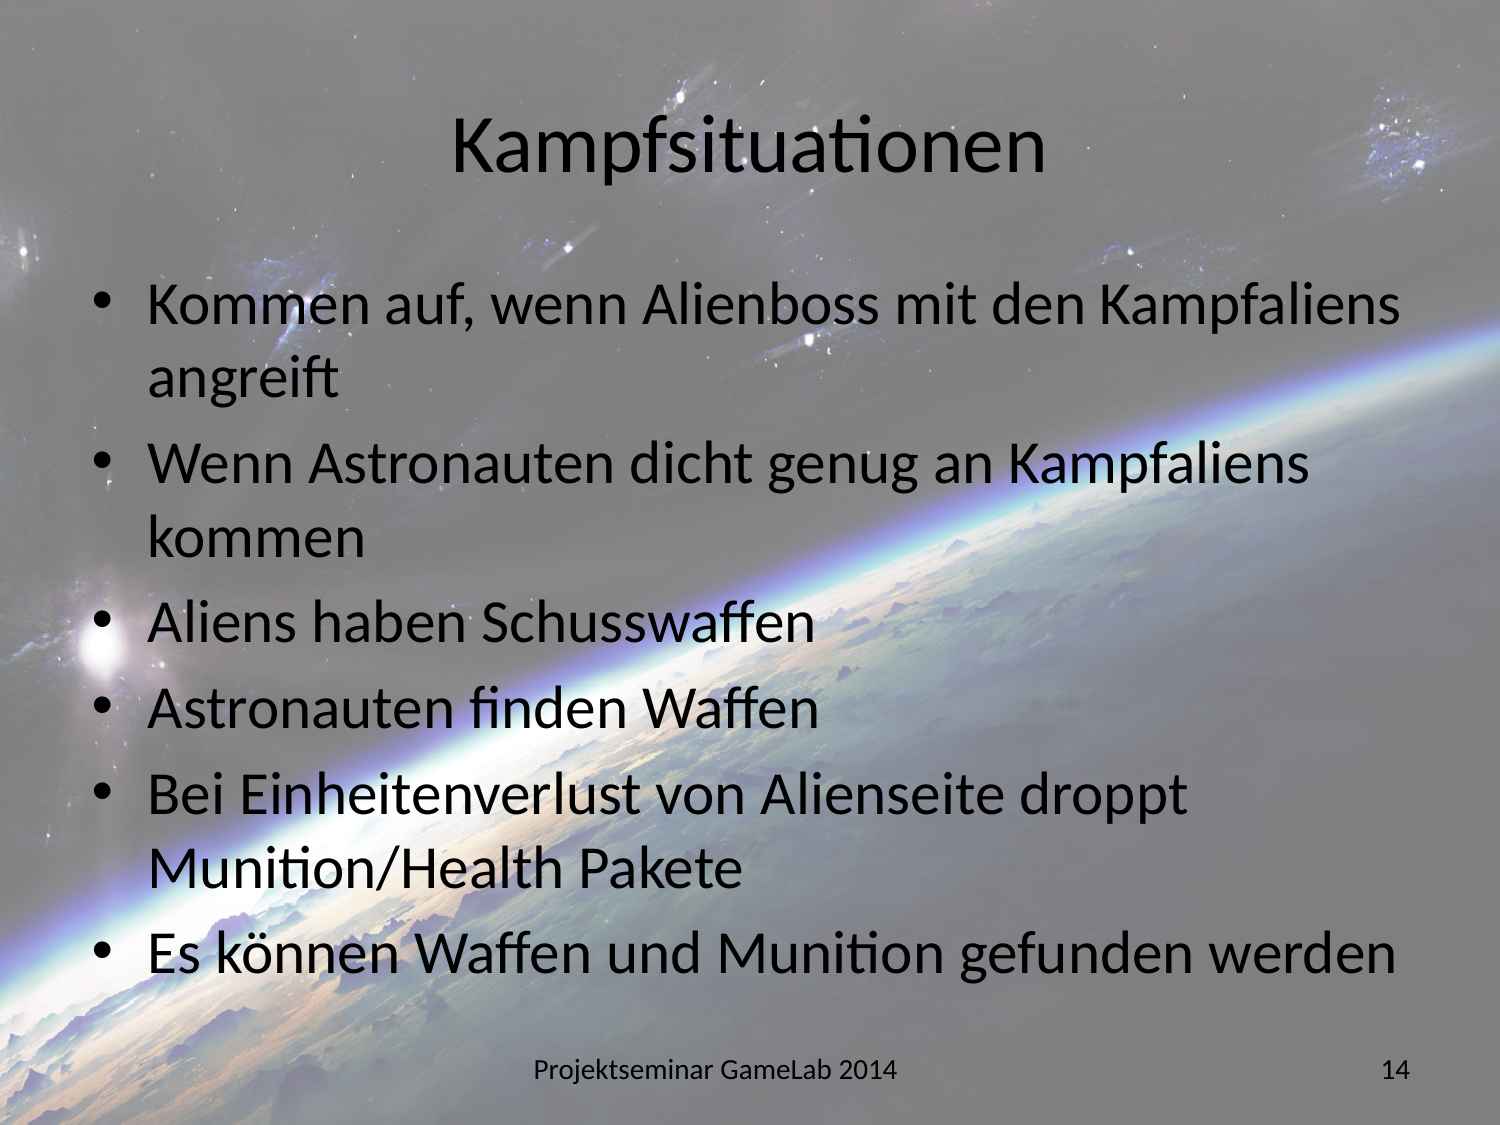

# Kampfsituationen
Kommen auf, wenn Alienboss mit den Kampfaliens angreift
Wenn Astronauten dicht genug an Kampfaliens kommen
Aliens haben Schusswaffen
Astronauten finden Waffen
Bei Einheitenverlust von Alienseite droppt Munition/Health Pakete
Es können Waffen und Munition gefunden werden
Projektseminar GameLab 2014
14